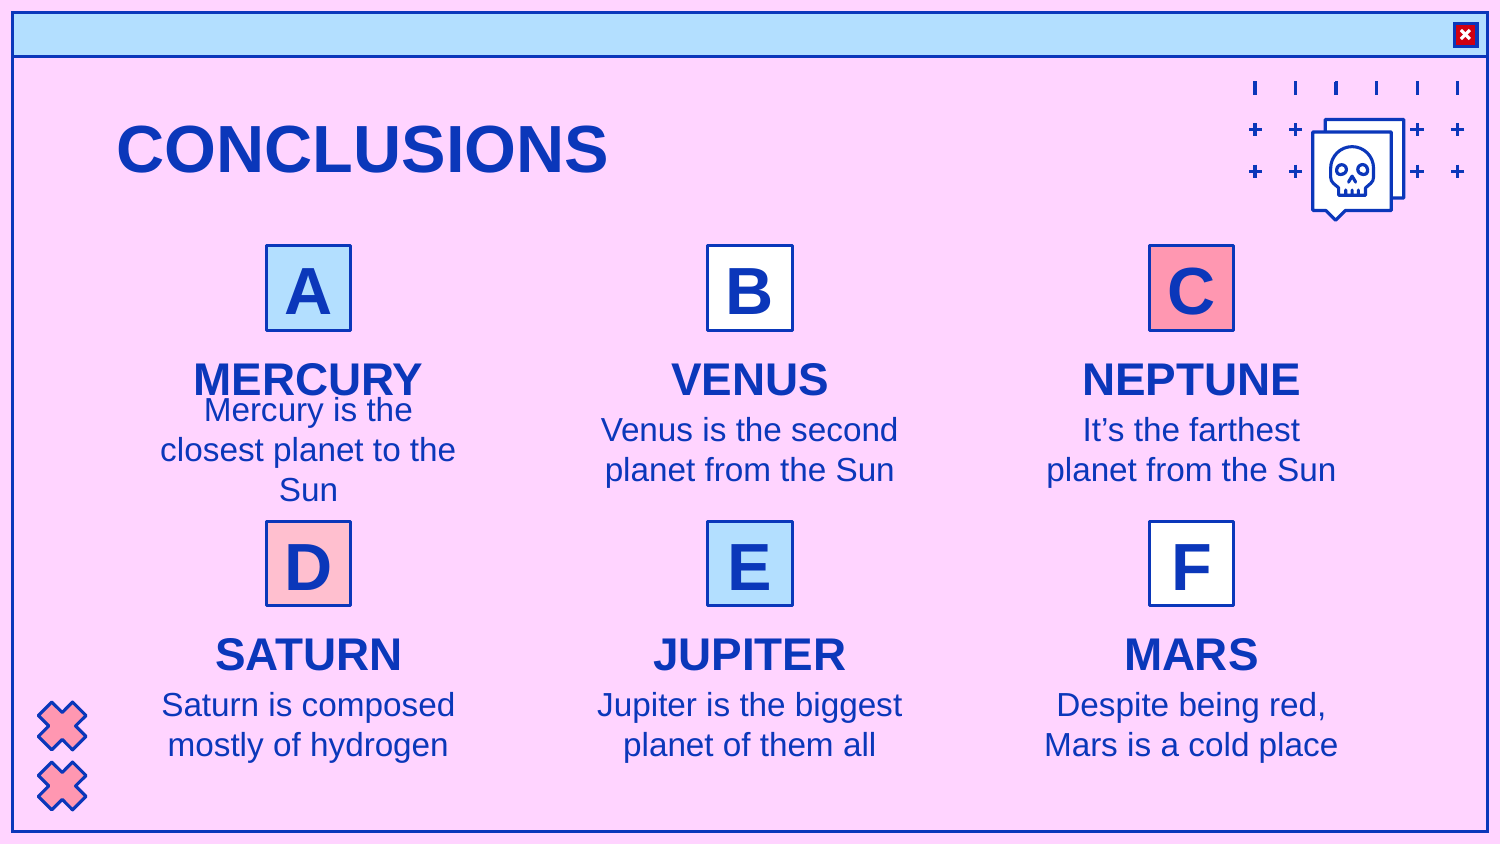

# CONCLUSIONS

A
B
C
MERCURY
VENUS
NEPTUNE
Mercury is the closest planet to the Sun
Venus is the second planet from the Sun
It’s the farthest planet from the Sun

D
E
F
SATURN
JUPITER
MARS
Saturn is composed mostly of hydrogen
Jupiter is the biggest planet of them all
Despite being red, Mars is a cold place